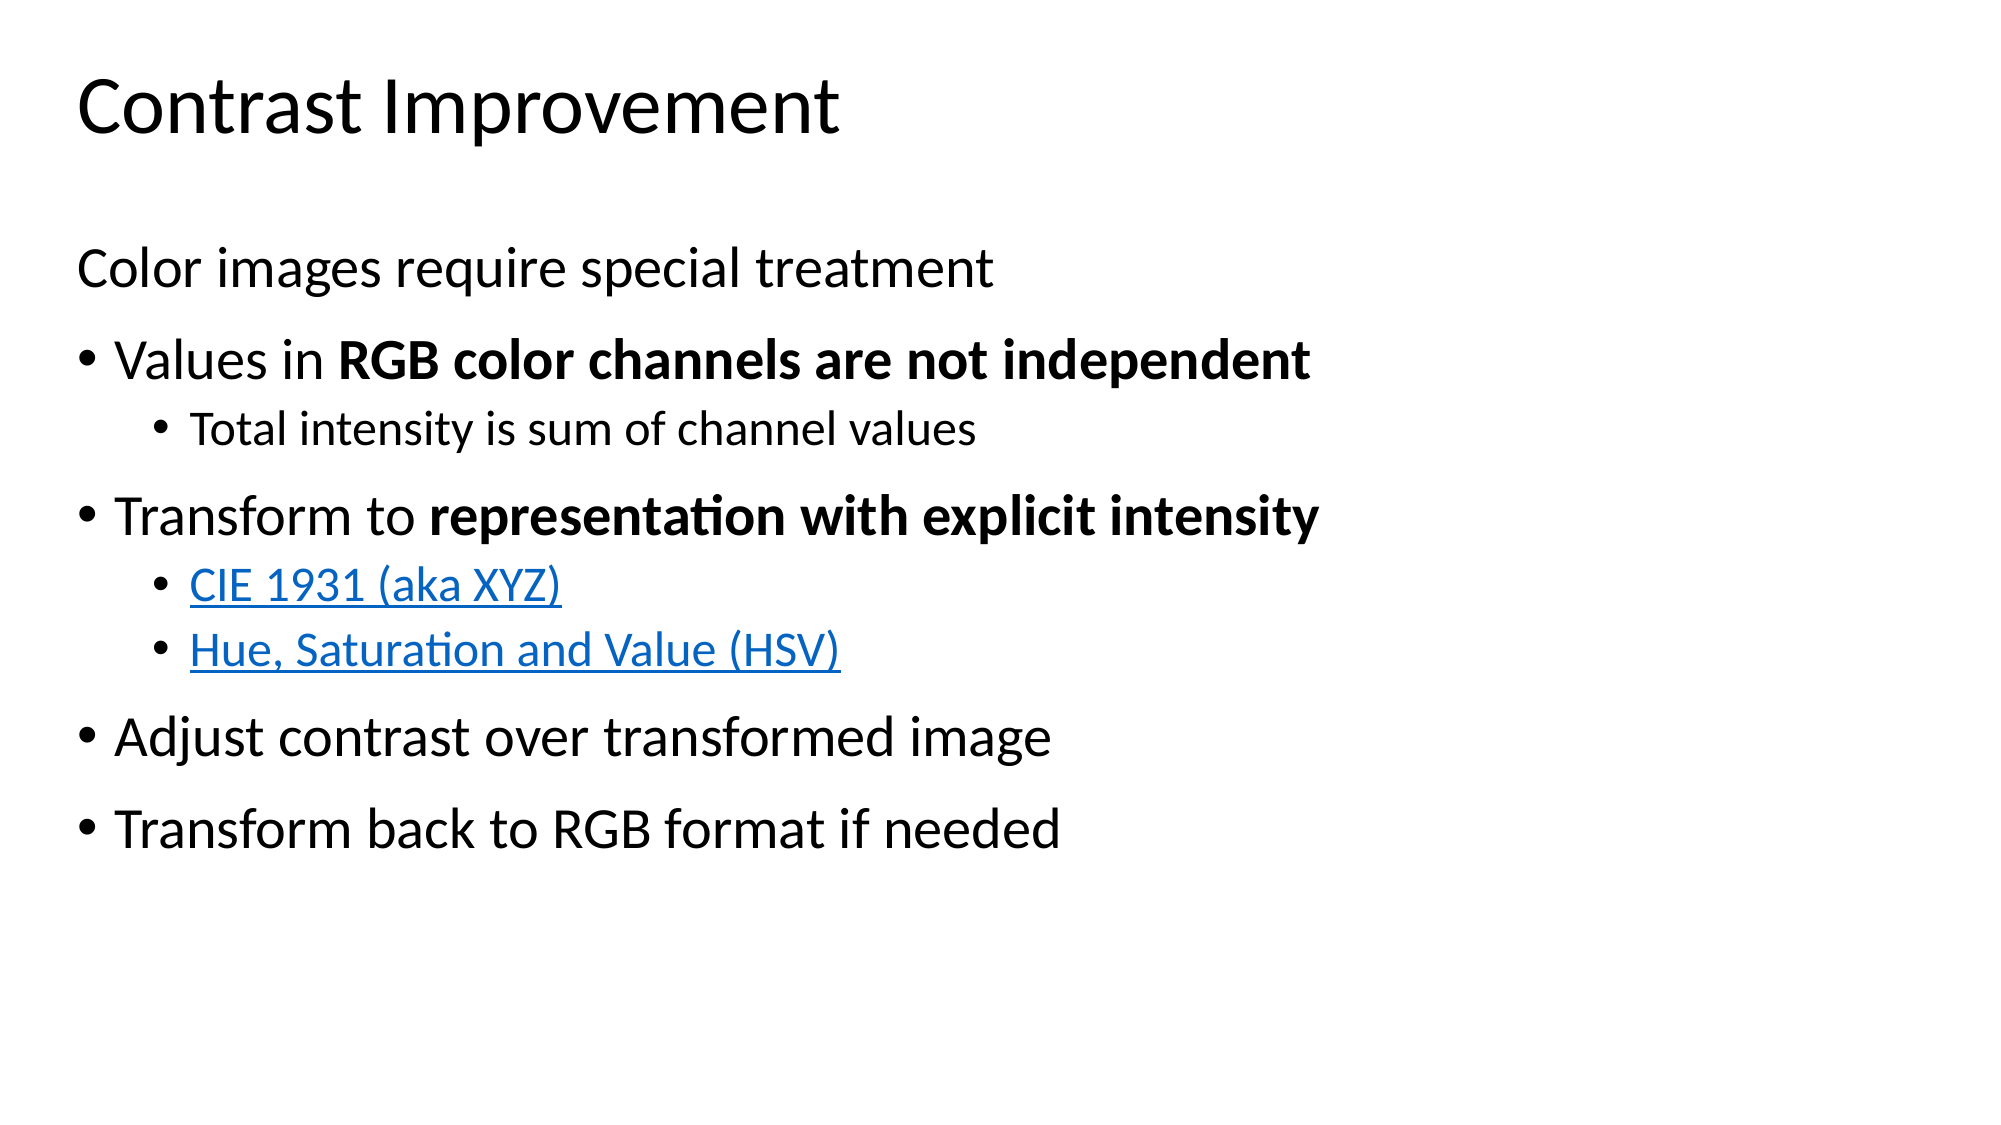

# Contrast Improvement
Color images require special treatment
Values in RGB color channels are not independent
Total intensity is sum of channel values
Transform to representation with explicit intensity
CIE 1931 (aka XYZ)
Hue, Saturation and Value (HSV)
Adjust contrast over transformed image
Transform back to RGB format if needed